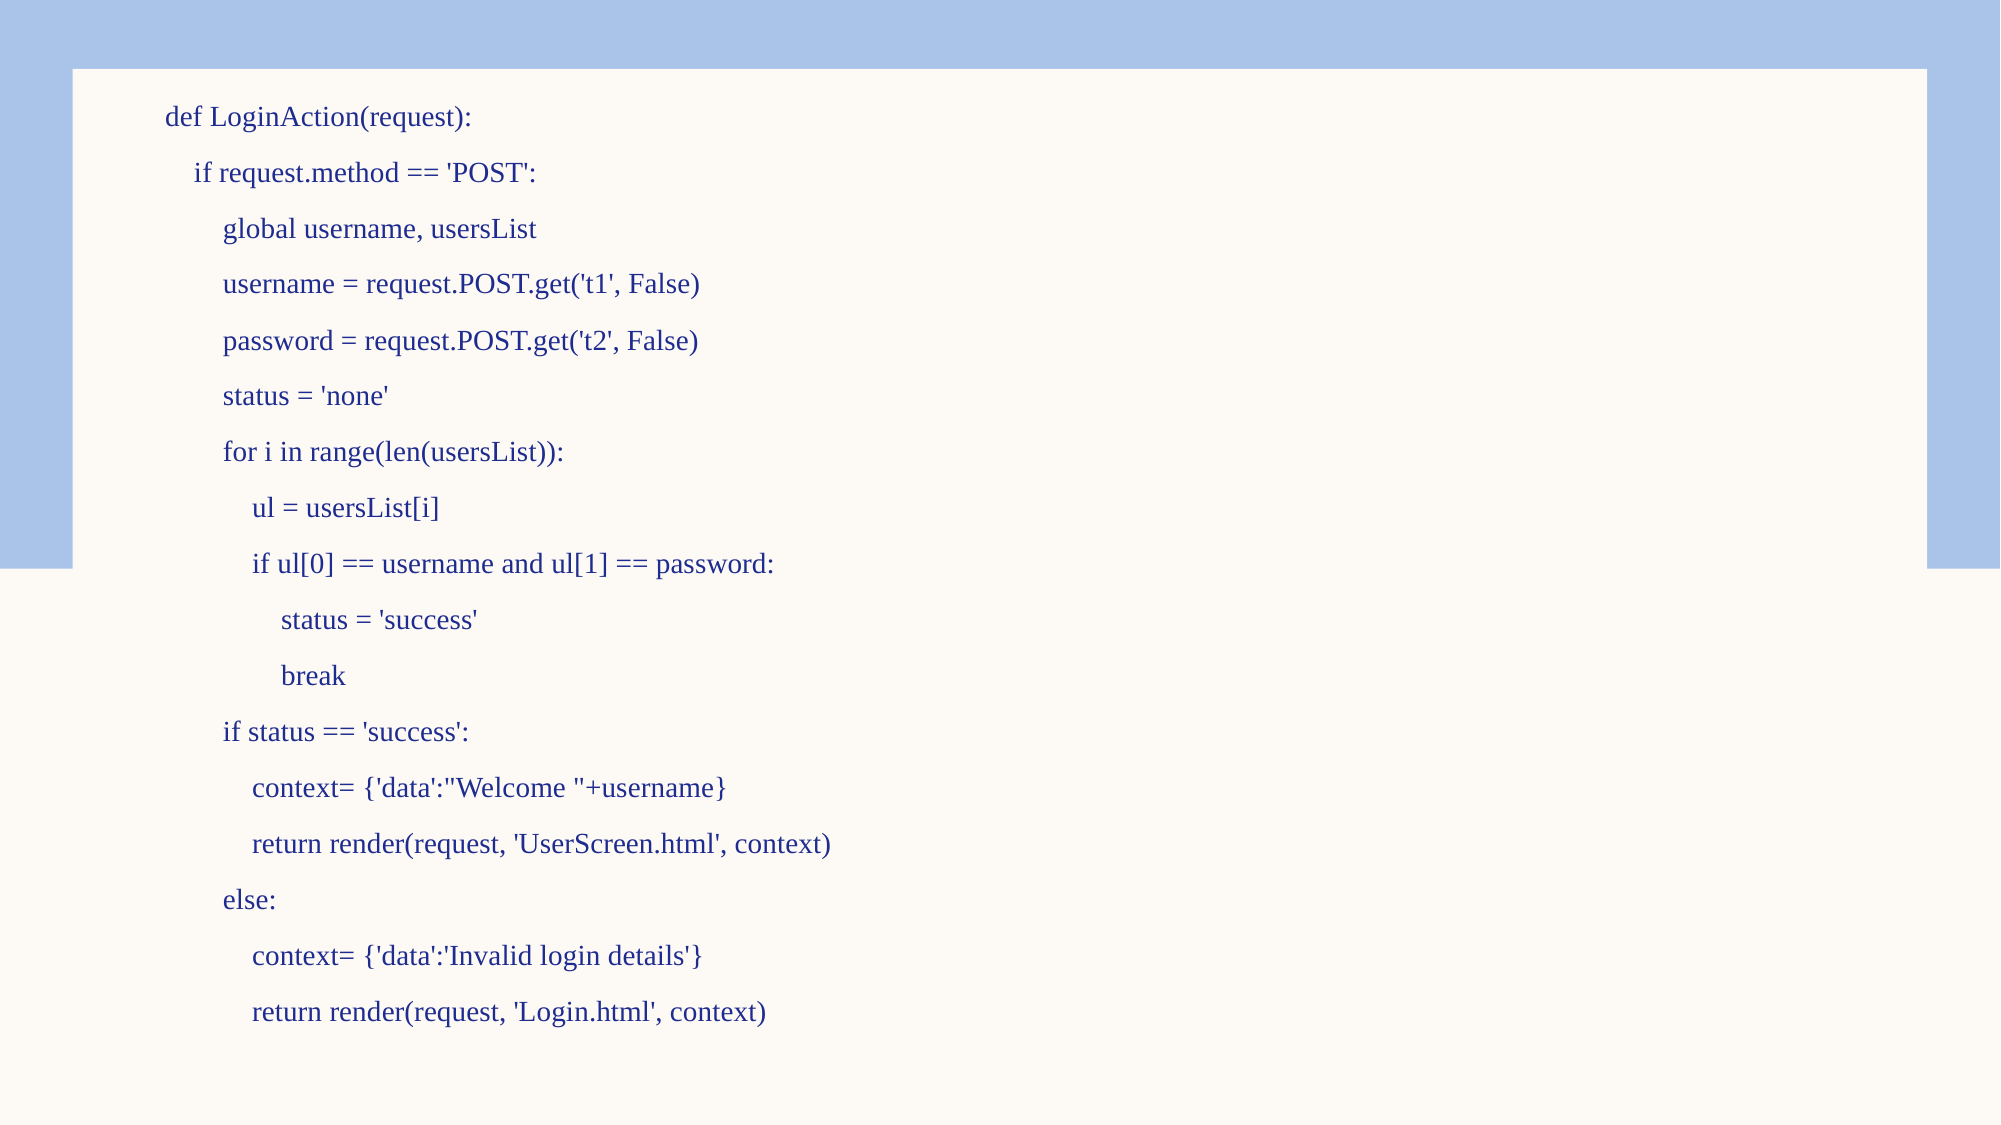

def LoginAction(request):
    if request.method == 'POST':
        global username, usersList
        username = request.POST.get('t1', False)
        password = request.POST.get('t2', False)
        status = 'none'
        for i in range(len(usersList)):
            ul = usersList[i]
            if ul[0] == username and ul[1] == password:
                status = 'success'
                break
        if status == 'success':
            context= {'data':"Welcome "+username}
            return render(request, 'UserScreen.html', context)
        else:
            context= {'data':'Invalid login details'}
            return render(request, 'Login.html', context)